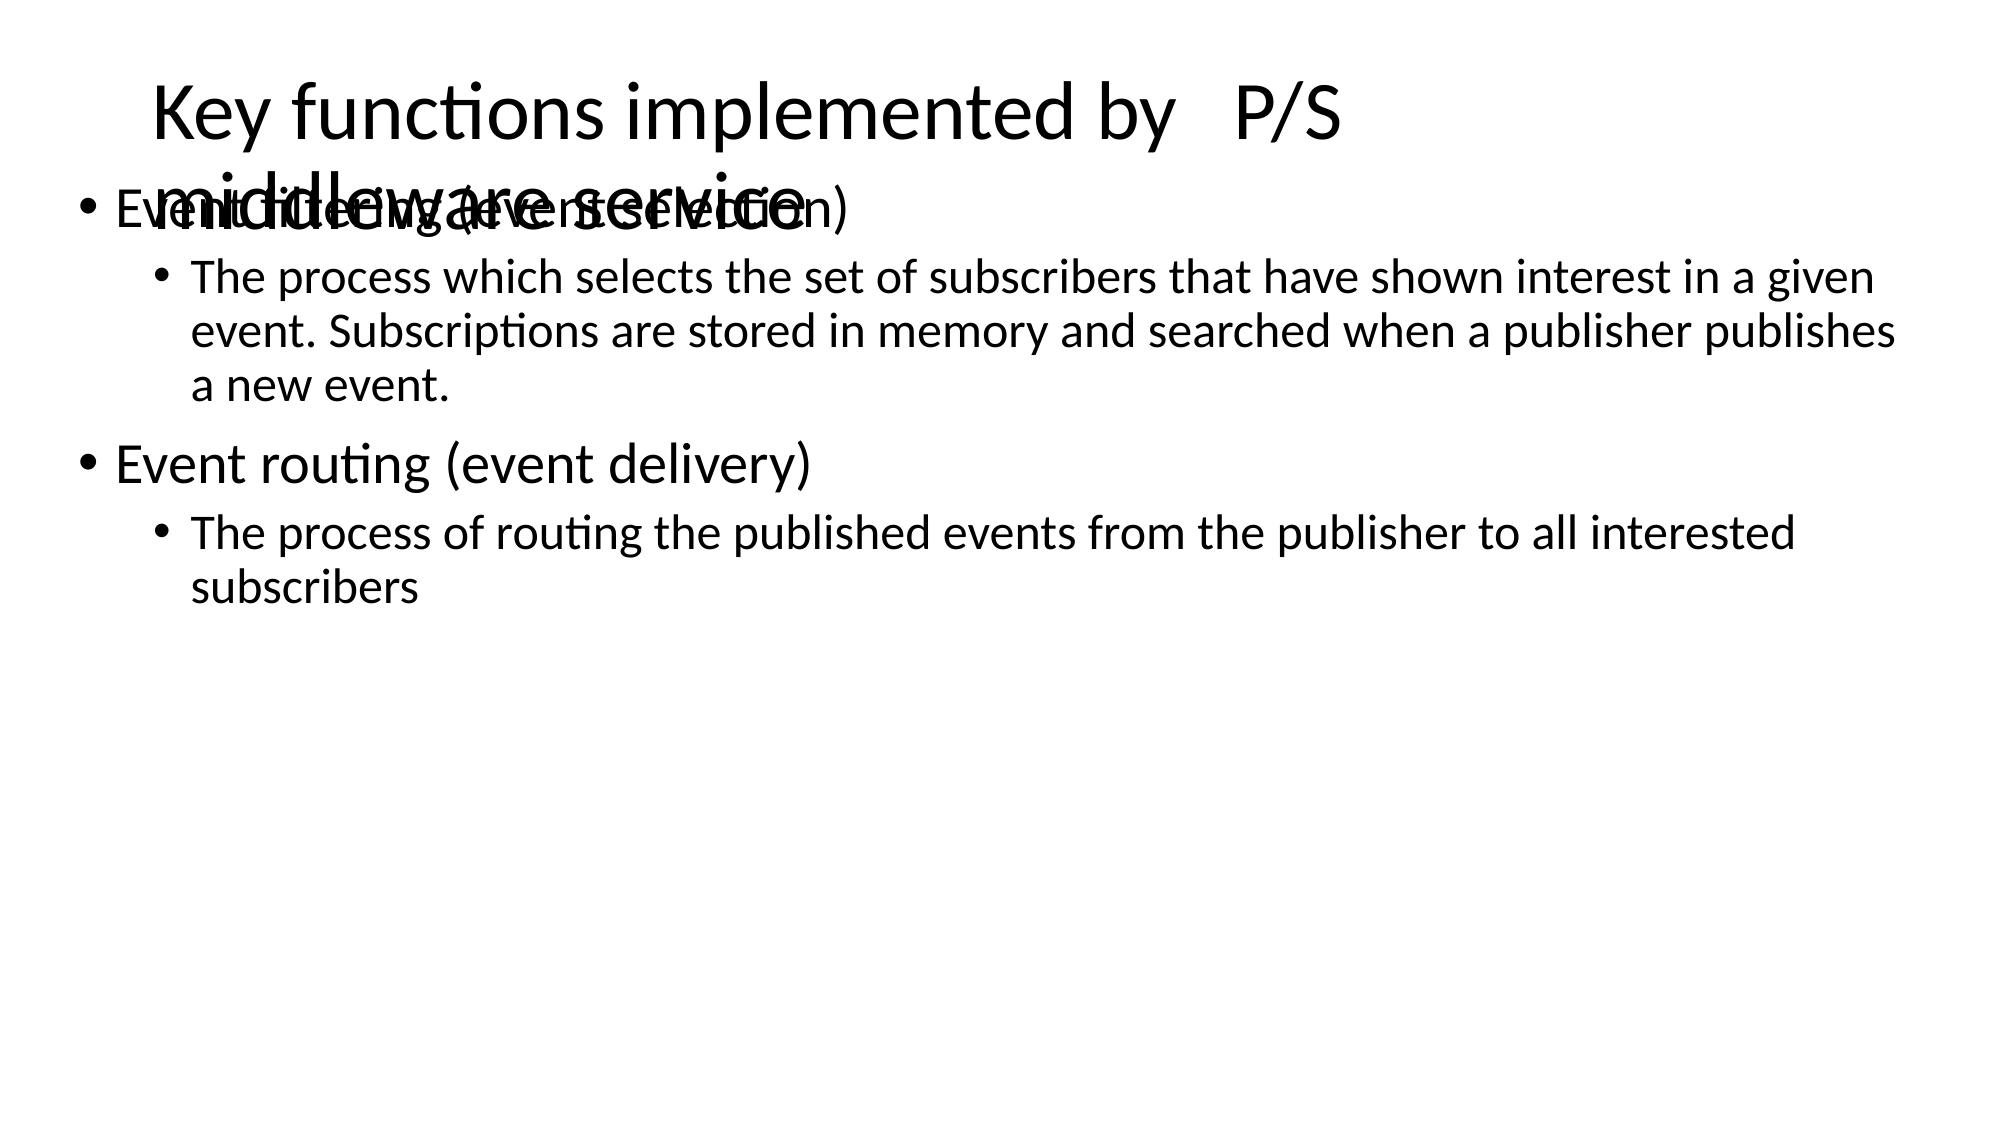

# Key functions implemented by   P/S middleware service
Event filtering (event selection)
The process which selects the set of subscribers that have shown interest in a given event. Subscriptions are stored in memory and searched when a publisher publishes a new event.
Event routing (event delivery)
The process of routing the published events from the publisher to all interested subscribers